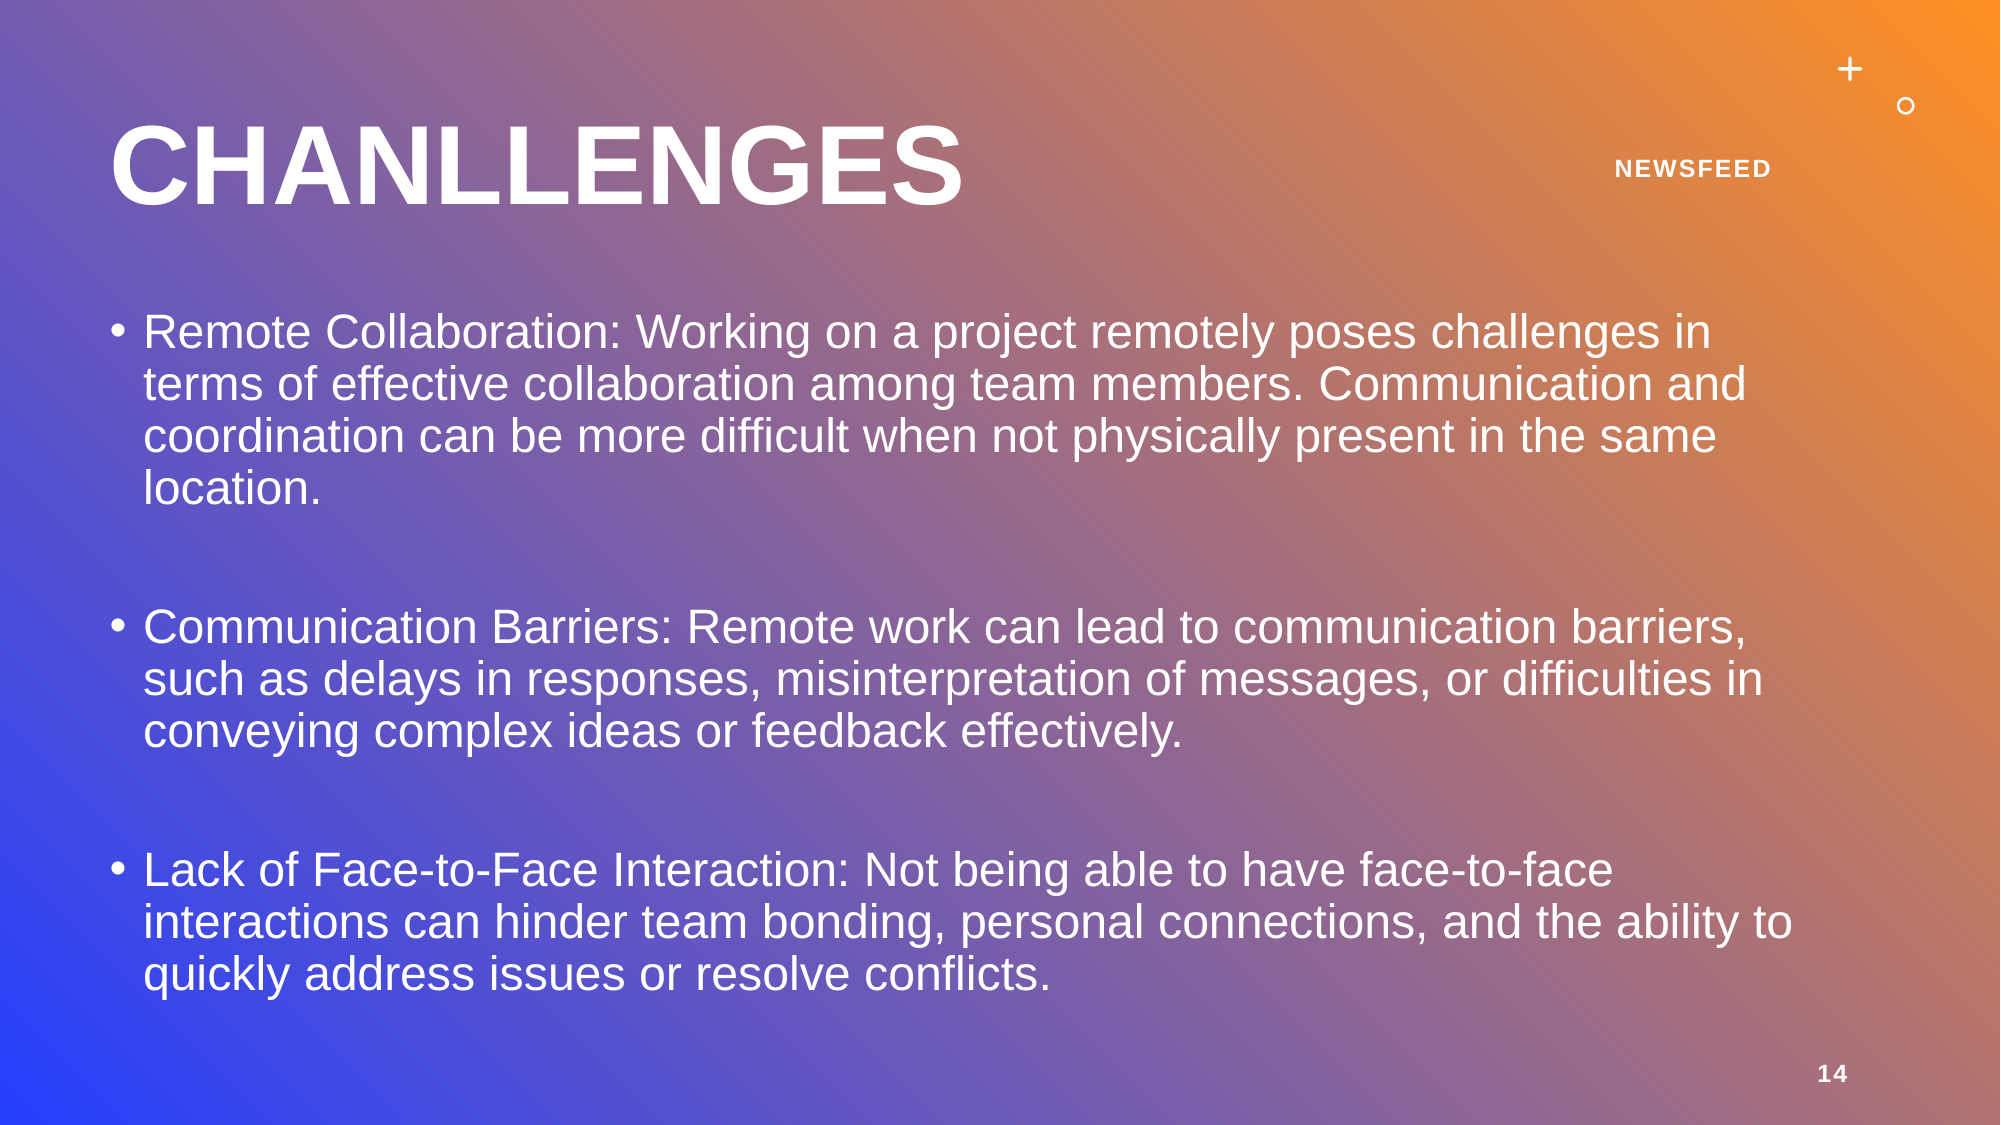

# chanllenges
NEWSFEED
Remote Collaboration: Working on a project remotely poses challenges in terms of effective collaboration among team members. Communication and coordination can be more difficult when not physically present in the same location.

Communication Barriers: Remote work can lead to communication barriers, such as delays in responses, misinterpretation of messages, or difficulties in conveying complex ideas or feedback effectively.

Lack of Face-to-Face Interaction: Not being able to have face-to-face interactions can hinder team bonding, personal connections, and the ability to quickly address issues or resolve conflicts.
14